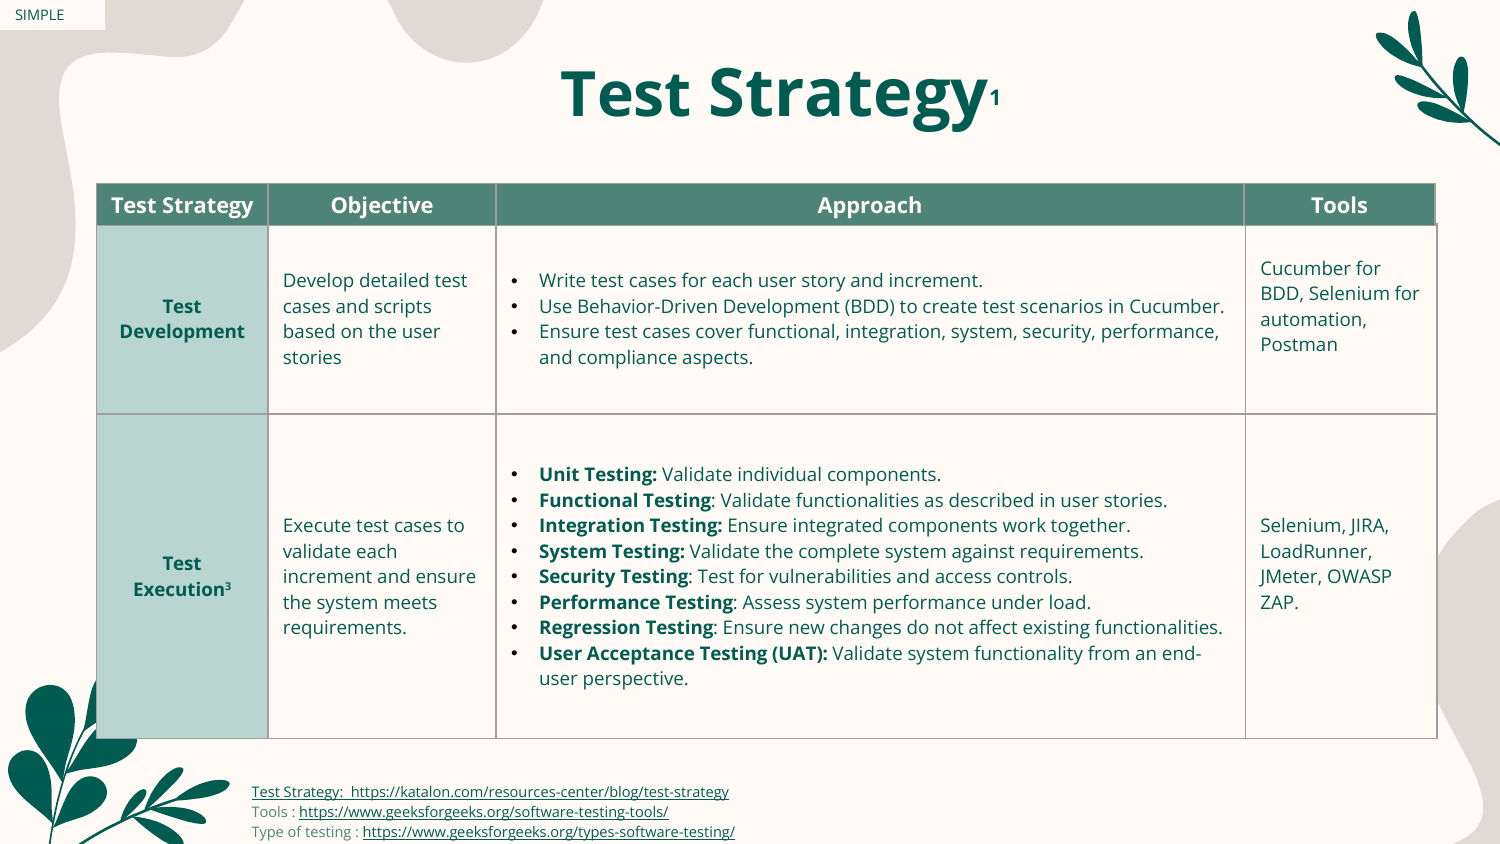

SIMPLE
# Test Strategy1
| Test Strategy | Objective | Approach | Tools |
| --- | --- | --- | --- |
| Test Development | Develop detailed test cases and scripts based on the user stories | Write test cases for each user story and increment. Use Behavior-Driven Development (BDD) to create test scenarios in Cucumber. Ensure test cases cover functional, integration, system, security, performance, and compliance aspects. | Cucumber for BDD, Selenium for automation, Postman |
| --- | --- | --- | --- |
| Test Execution3 | Execute test cases to validate each increment and ensure the system meets requirements. | Unit Testing: Validate individual components. Functional Testing: Validate functionalities as described in user stories. Integration Testing: Ensure integrated components work together. System Testing: Validate the complete system against requirements. Security Testing: Test for vulnerabilities and access controls. Performance Testing: Assess system performance under load. Regression Testing: Ensure new changes do not affect existing functionalities. User Acceptance Testing (UAT): Validate system functionality from an end-user perspective. | Selenium, JIRA, LoadRunner, JMeter, OWASP ZAP. |
Test Strategy:  https://katalon.com/resources-center/blog/test-strategy
Tools : https://www.geeksforgeeks.org/software-testing-tools/
Type of testing : https://www.geeksforgeeks.org/types-software-testing/